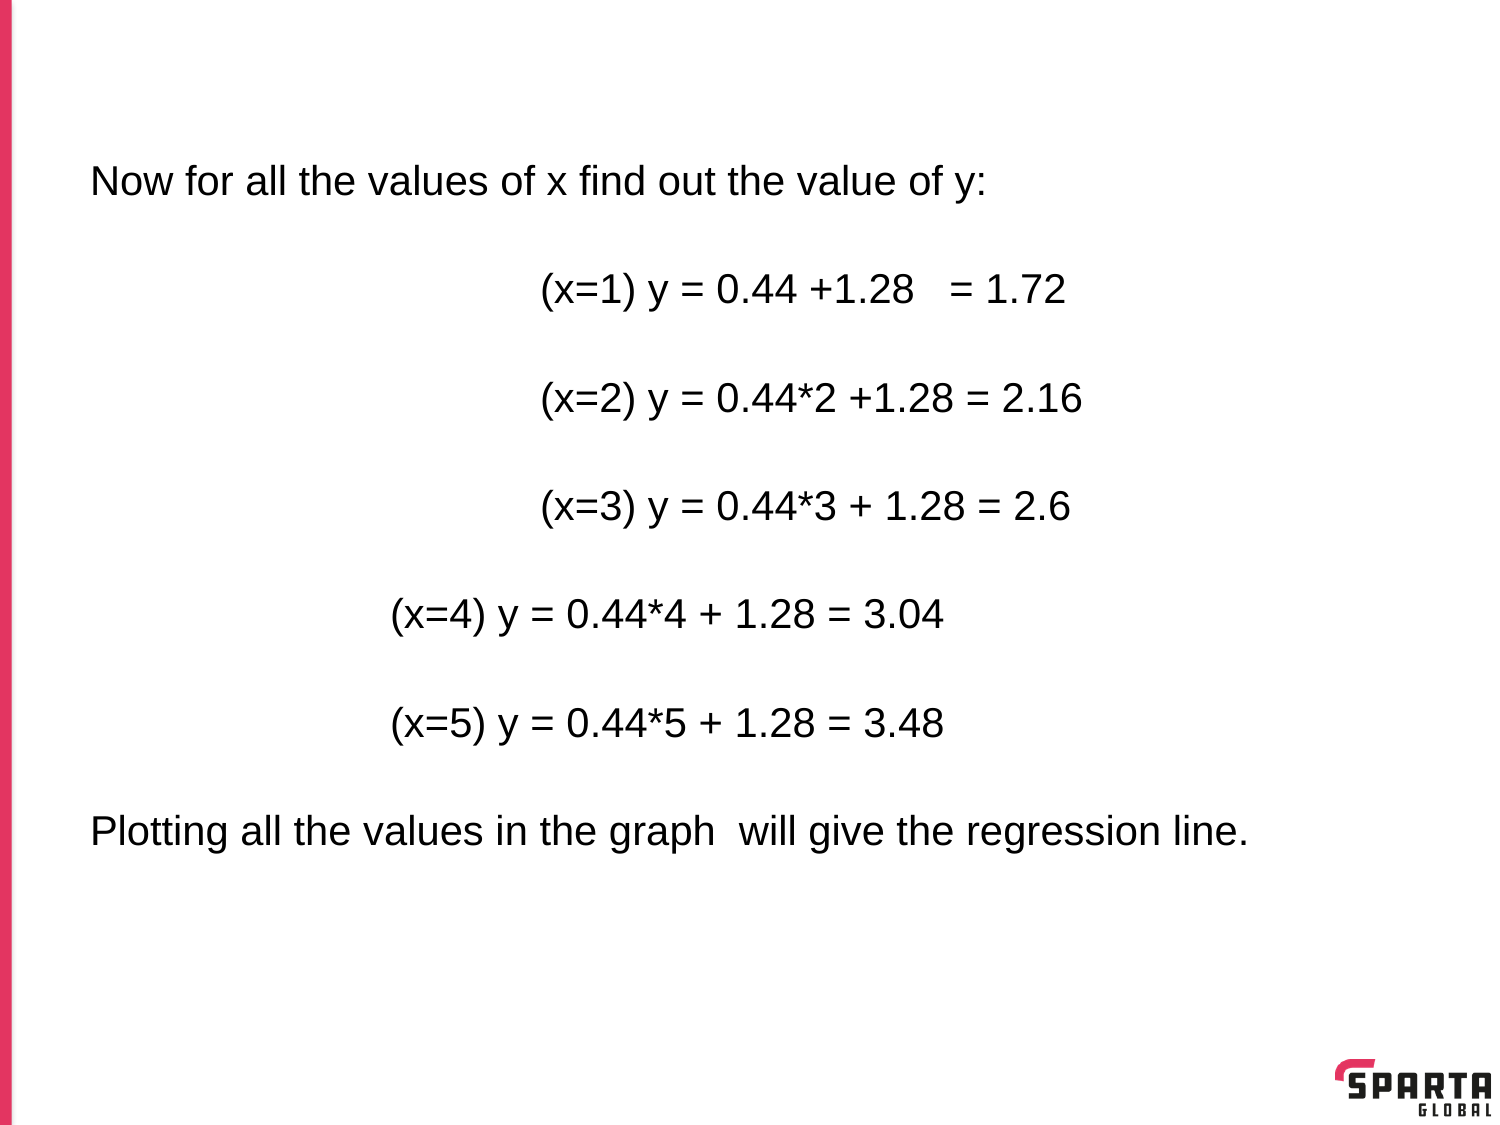

Now for all the values of x find out the value of y:
			(x=1) y = 0.44 +1.28   = 1.72
			(x=2) y = 0.44*2 +1.28 = 2.16
			(x=3) y = 0.44*3 + 1.28 = 2.6
          		(x=4) y = 0.44*4 + 1.28 = 3.04
         		(x=5) y = 0.44*5 + 1.28 = 3.48
Plotting all the values in the graph  will give the regression line.